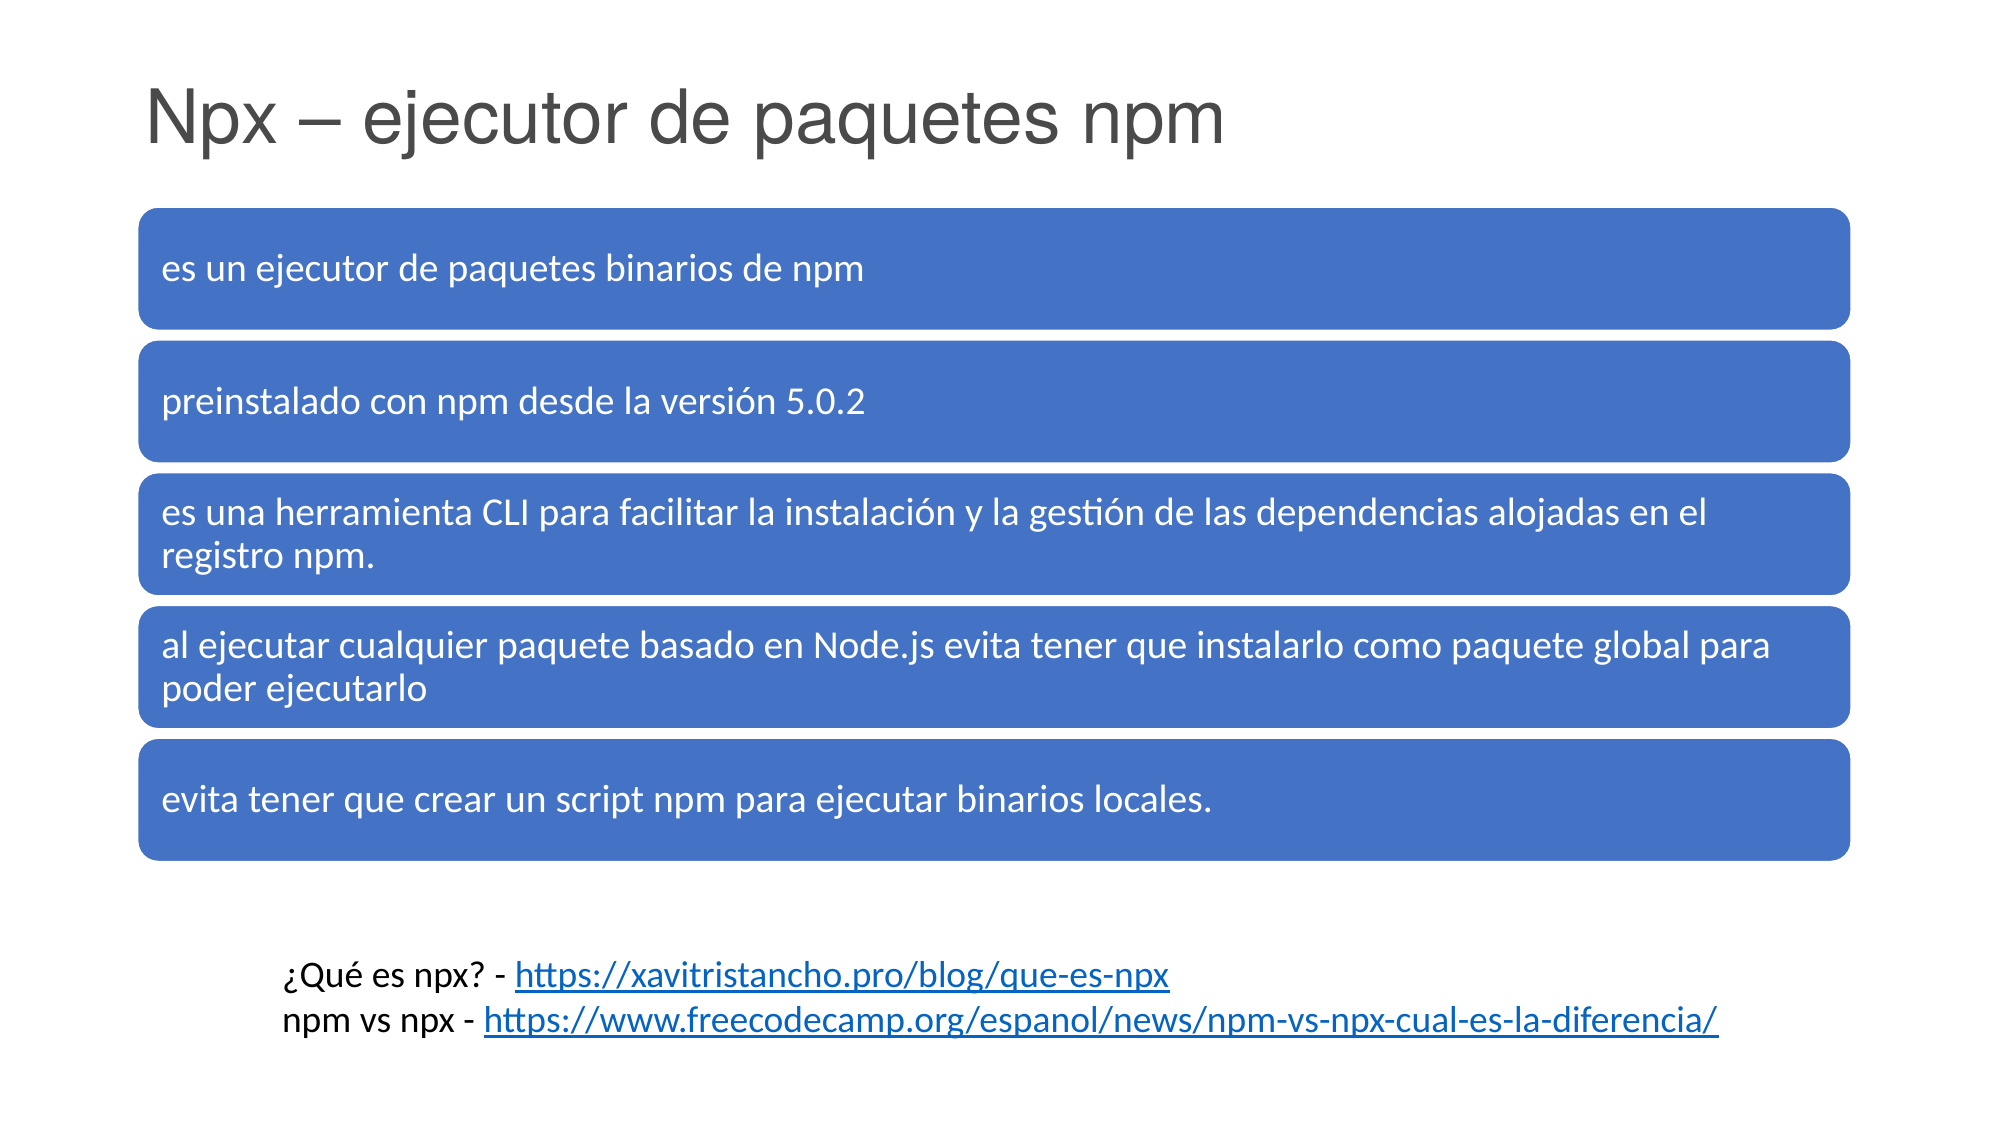

# Npx – ejecutor de paquetes npm
es un ejecutor de paquetes binarios de npm
preinstalado con npm desde la versión 5.0.2
es una herramienta CLI para facilitar la instalación y la gestión de las dependencias alojadas en el registro npm.
al ejecutar cualquier paquete basado en Node.js evita tener que instalarlo como paquete global para poder ejecutarlo
evita tener que crear un script npm para ejecutar binarios locales.
¿Qué es npx? - https://xavitristancho.pro/blog/que-es-npx
npm vs npx - https://www.freecodecamp.org/espanol/news/npm-vs-npx-cual-es-la-diferencia/